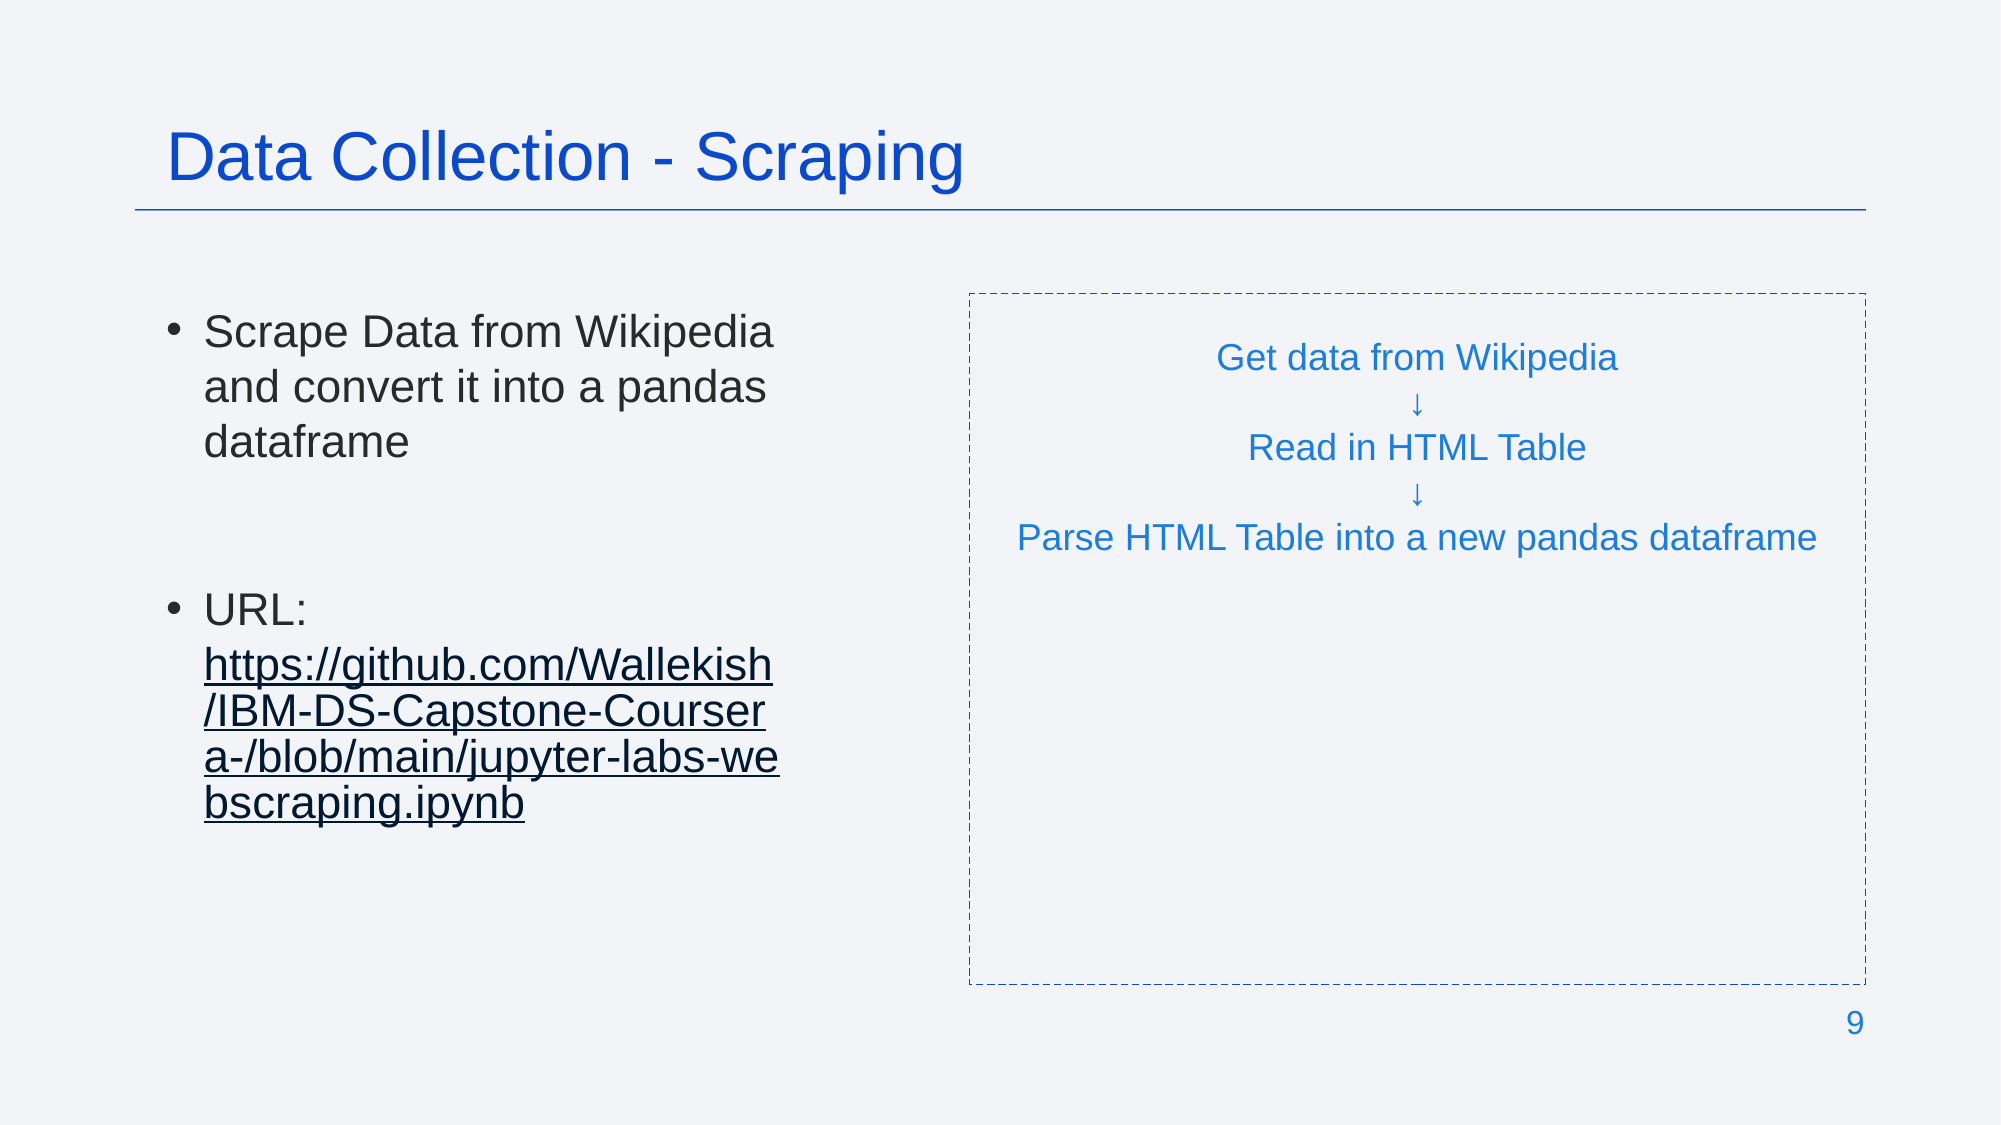

Data Collection - Scraping
Scrape Data from Wikipedia and convert it into a pandas dataframe

URL: https://github.com/Wallekish/IBM-DS-Capstone-Coursera-/blob/main/jupyter-labs-webscraping.ipynb

Get data from Wikipedia
↓
Read in HTML Table
↓
Parse HTML Table into a new pandas dataframe
9